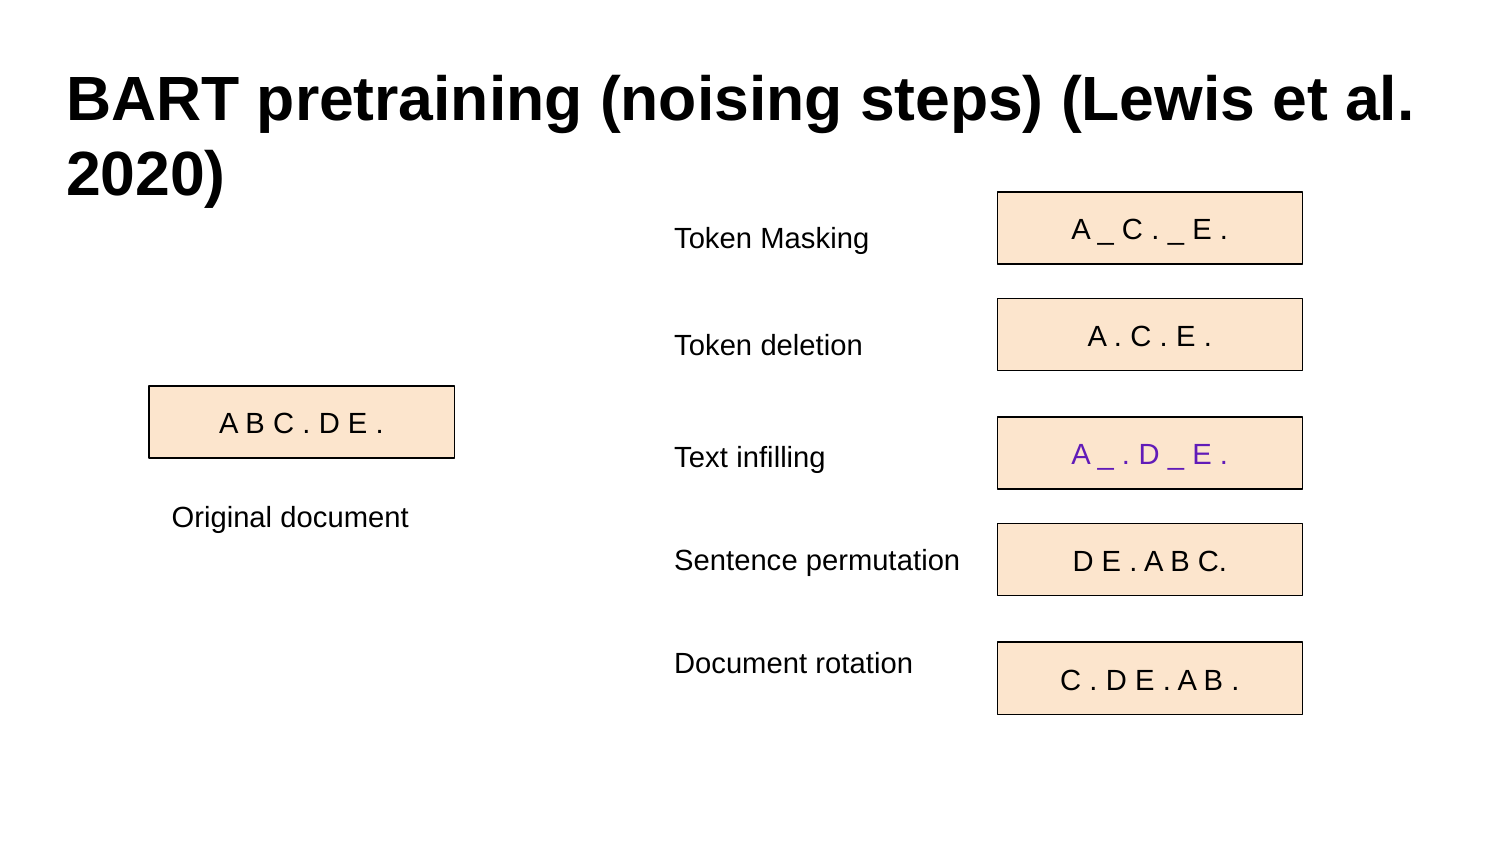

# BART pretraining (noising steps) (Lewis et al. 2020)
A _ C . _ E .
Token Masking
A . C . E .
Token deletion
A B C . D E .
A _ . D _ E .
Text infilling
Original document
D E . A B C.
Sentence permutation
Document rotation
C . D E . A B .